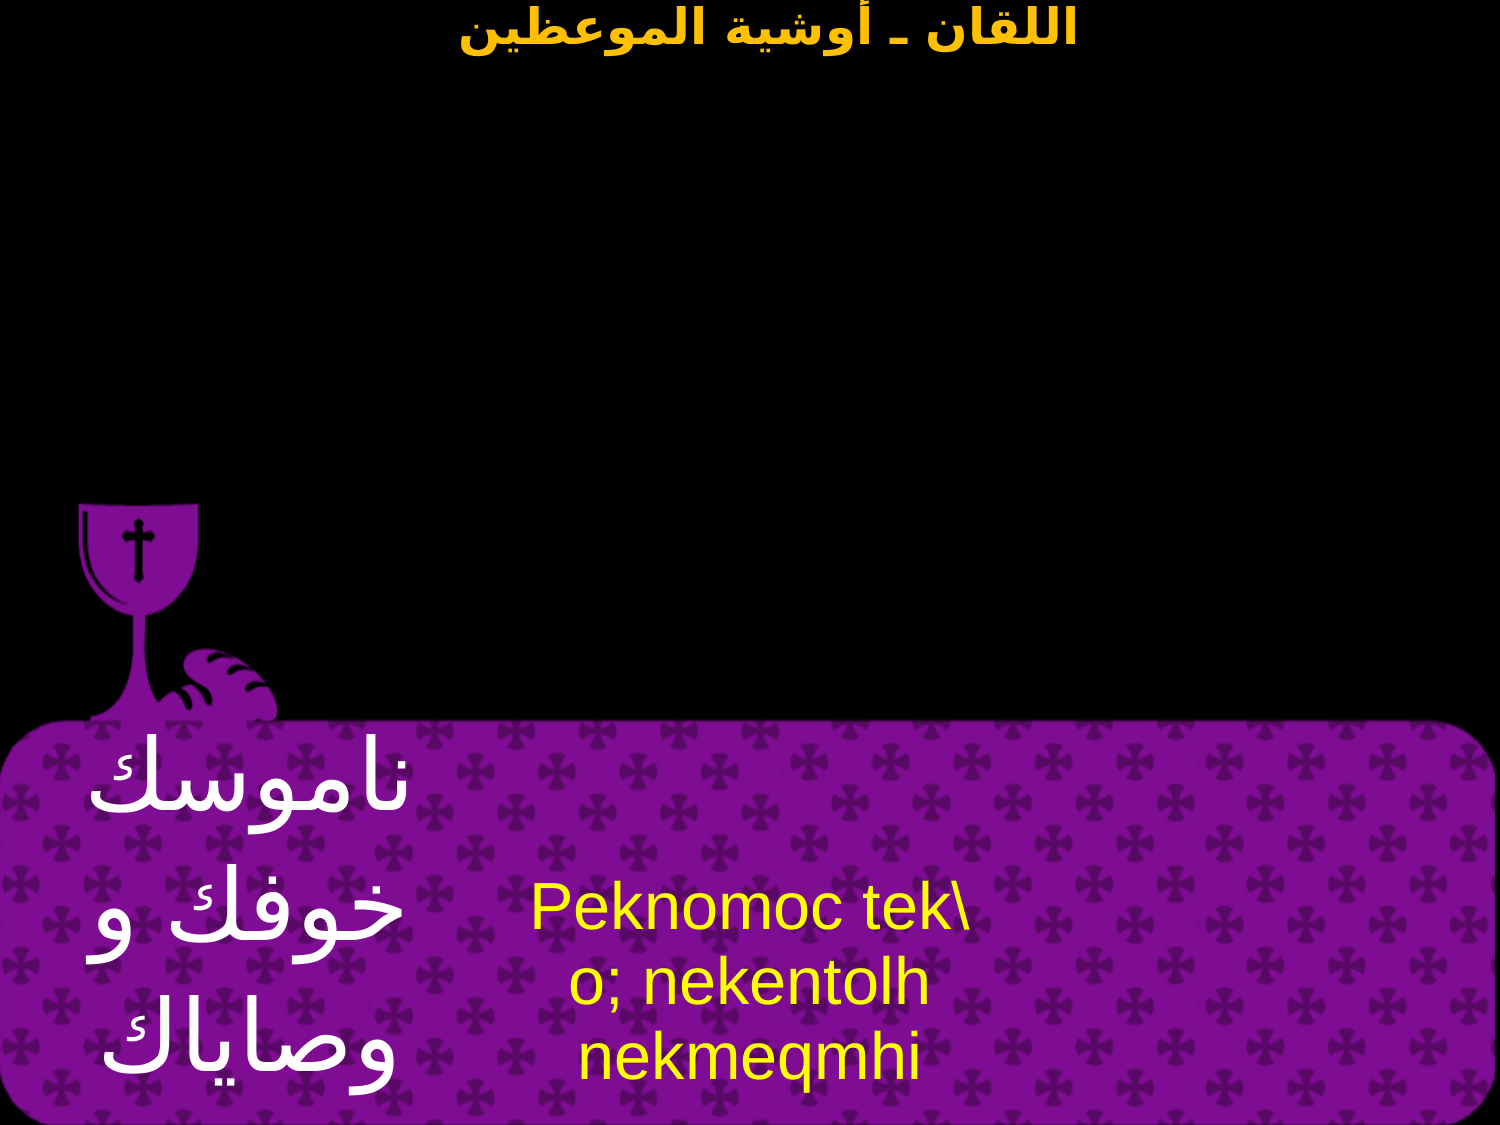

| ناموسك خوفك و وصاياك وحقوقك | Peknomoc tek\o; nekentolh nekmeqmhi |  |
| --- | --- | --- |